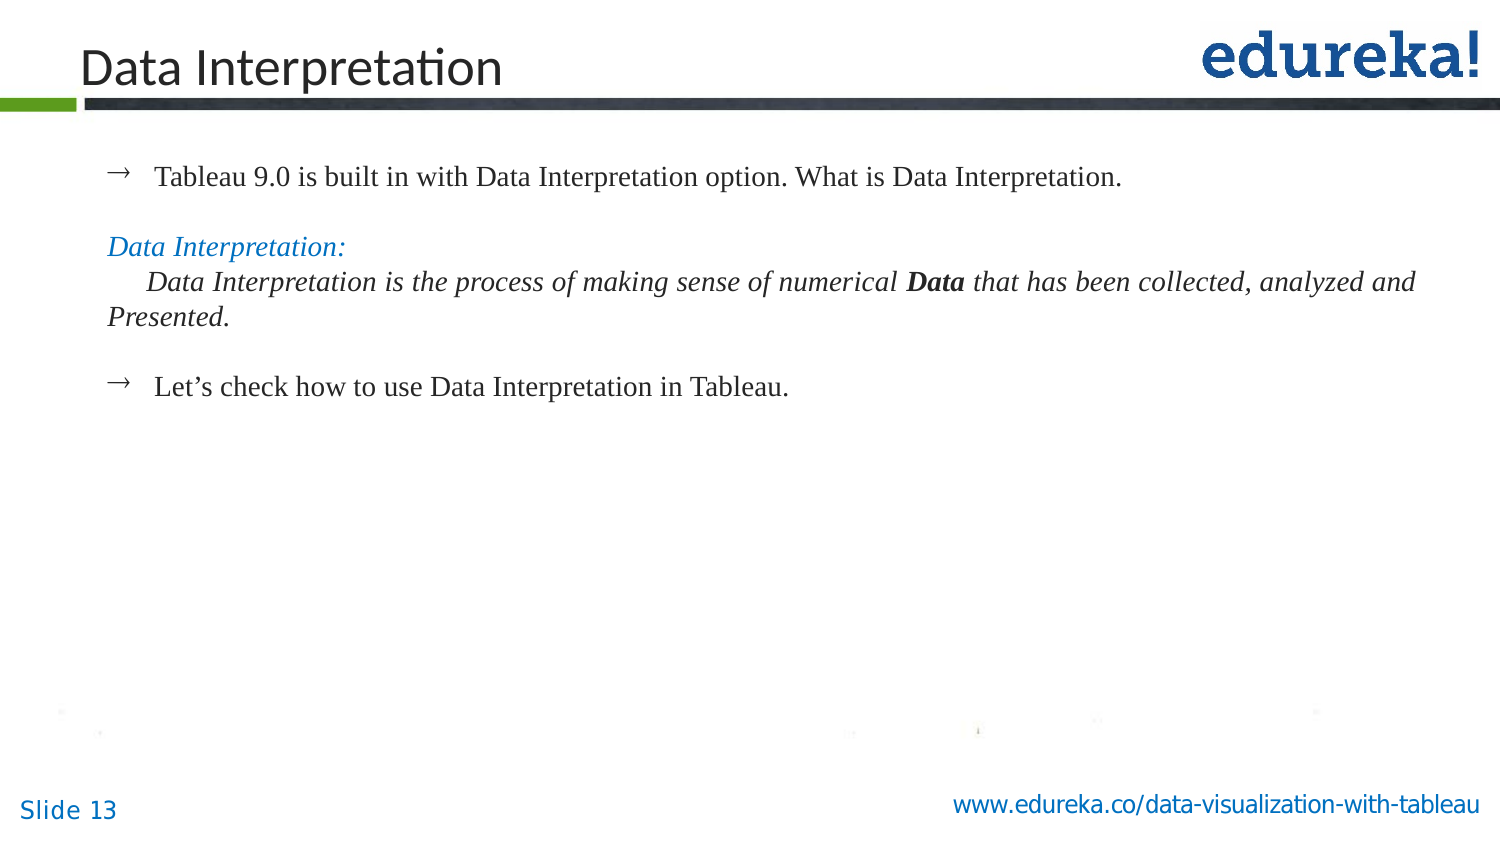

Data Interpretation
Tableau 9.0 is built in with Data Interpretation option. What is Data Interpretation.

Data Interpretation:
     Data Interpretation is the process of making sense of numerical Data that has been collected, analyzed and Presented.

Let’s check how to use Data Interpretation in Tableau.